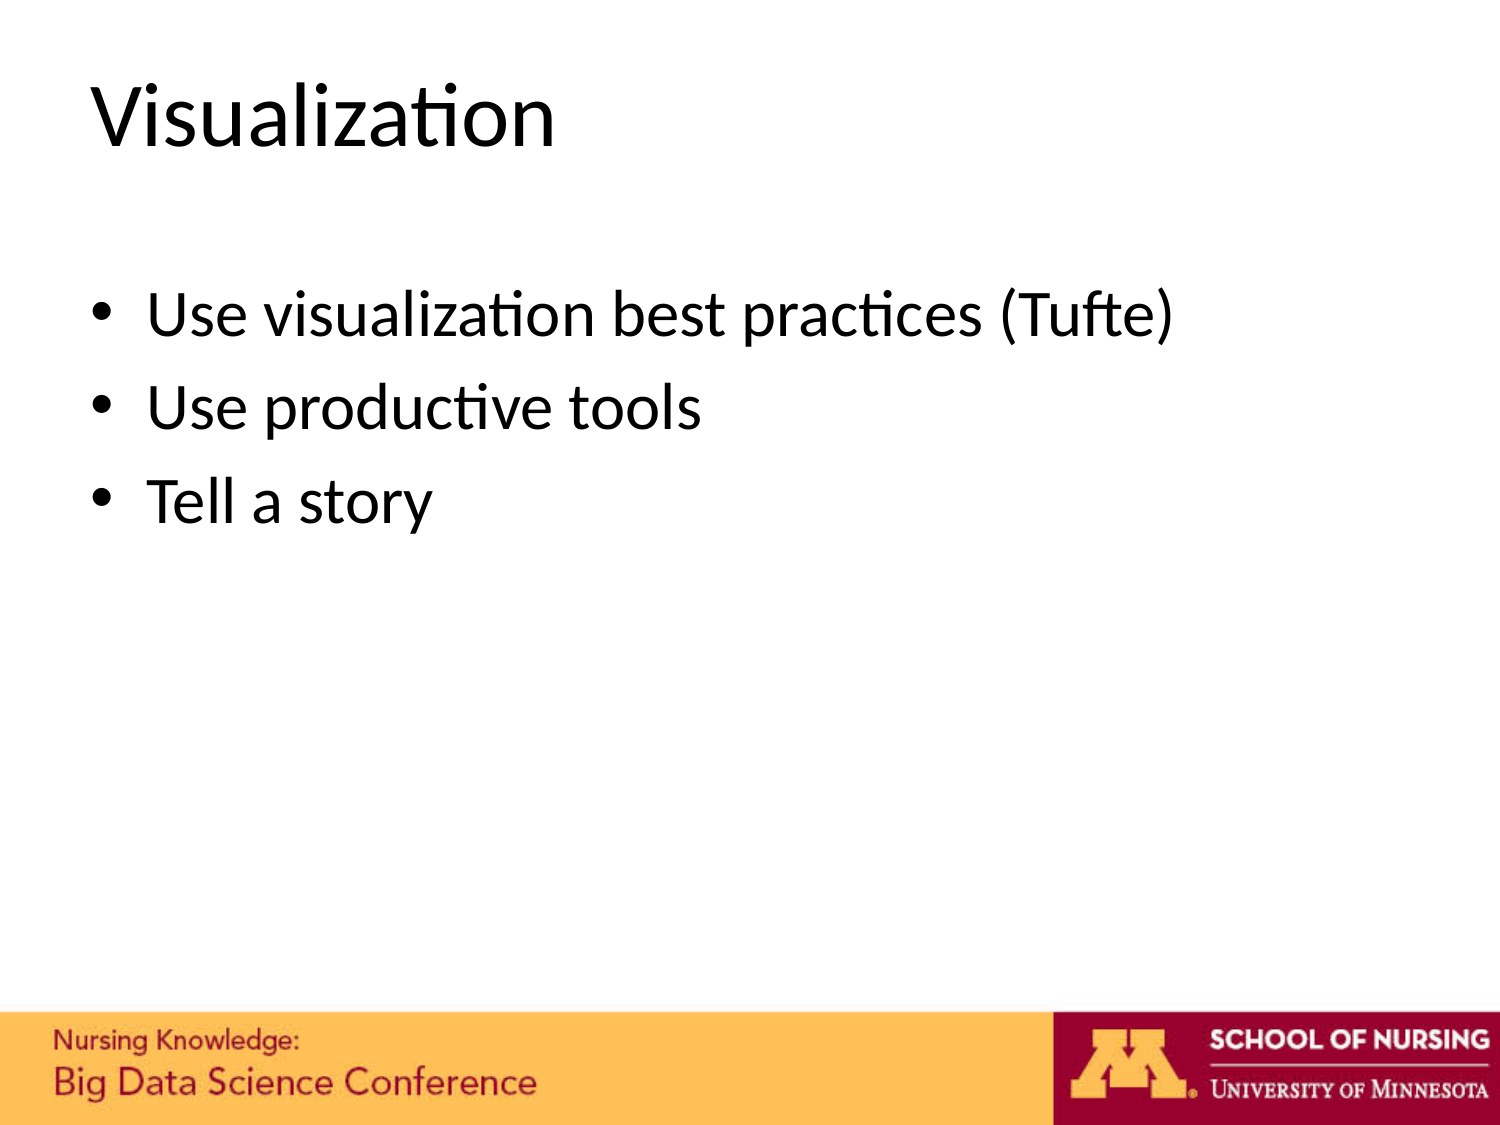

# Visualization
Use visualization best practices (Tufte)
Use productive tools
Tell a story